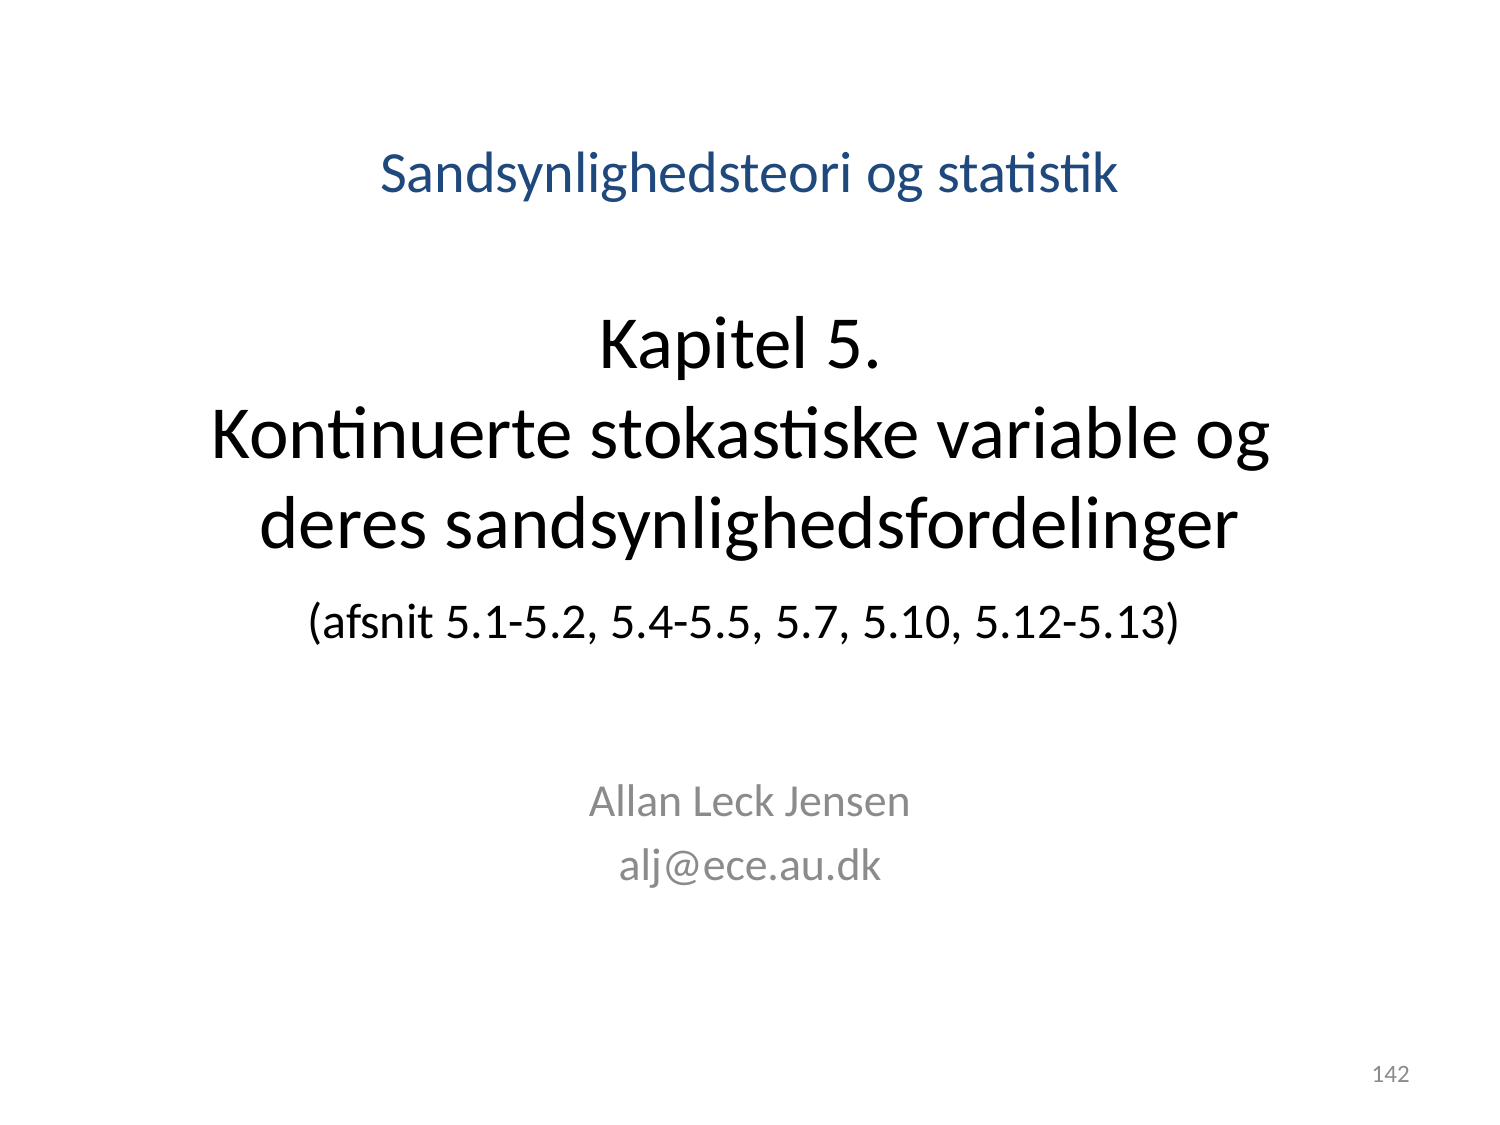

# Sandsynlighedsteori og statistik Kapitel 5. Kontinuerte stokastiske variable og deres sandsynlighedsfordelinger (afsnit 5.1-5.2, 5.4-5.5, 5.7, 5.10, 5.12-5.13)
Allan Leck Jensen
alj@ece.au.dk
142